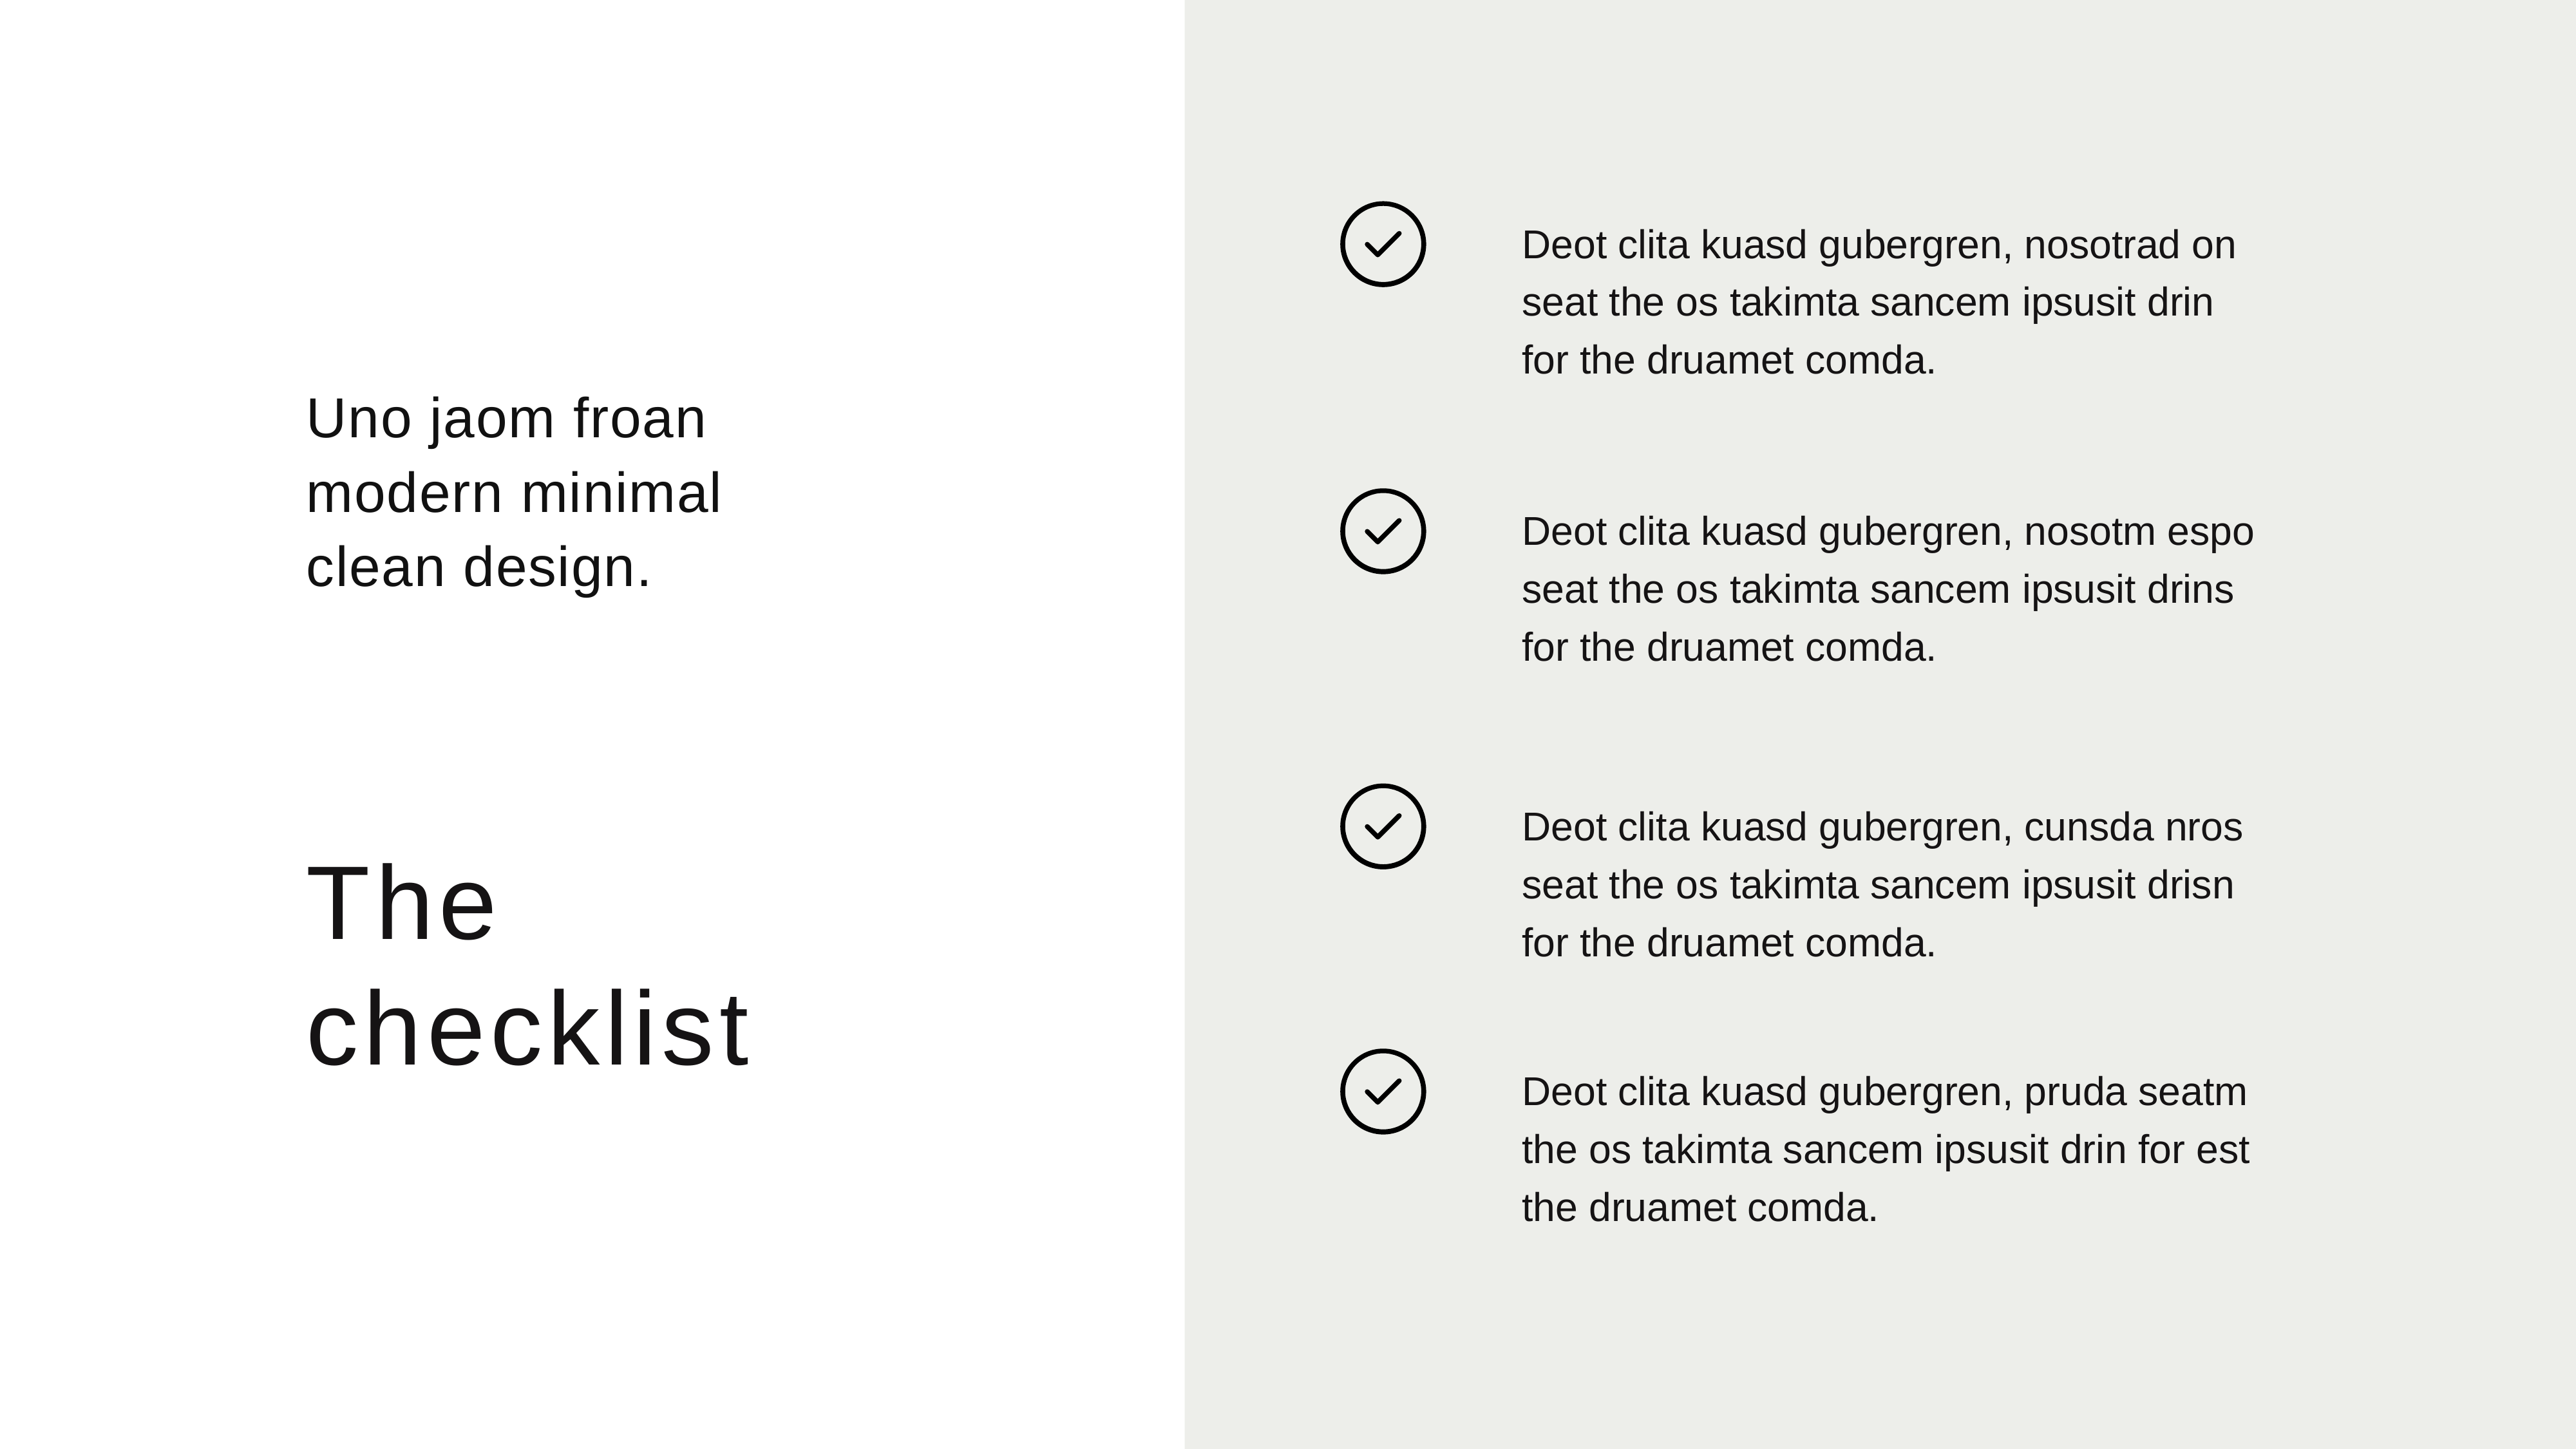

Deot clita kuasd gubergren, nosotrad on seat the os takimta sancem ipsusit drin for the druamet comda.
Uno jaom froan modern minimal clean design.

Deot clita kuasd gubergren, nosotm espo seat the os takimta sancem ipsusit drins for the druamet comda.

Deot clita kuasd gubergren, cunsda nros seat the os takimta sancem ipsusit drisn for the druamet comda.
The checklist

Deot clita kuasd gubergren, pruda seatm the os takimta sancem ipsusit drin for est the druamet comda.